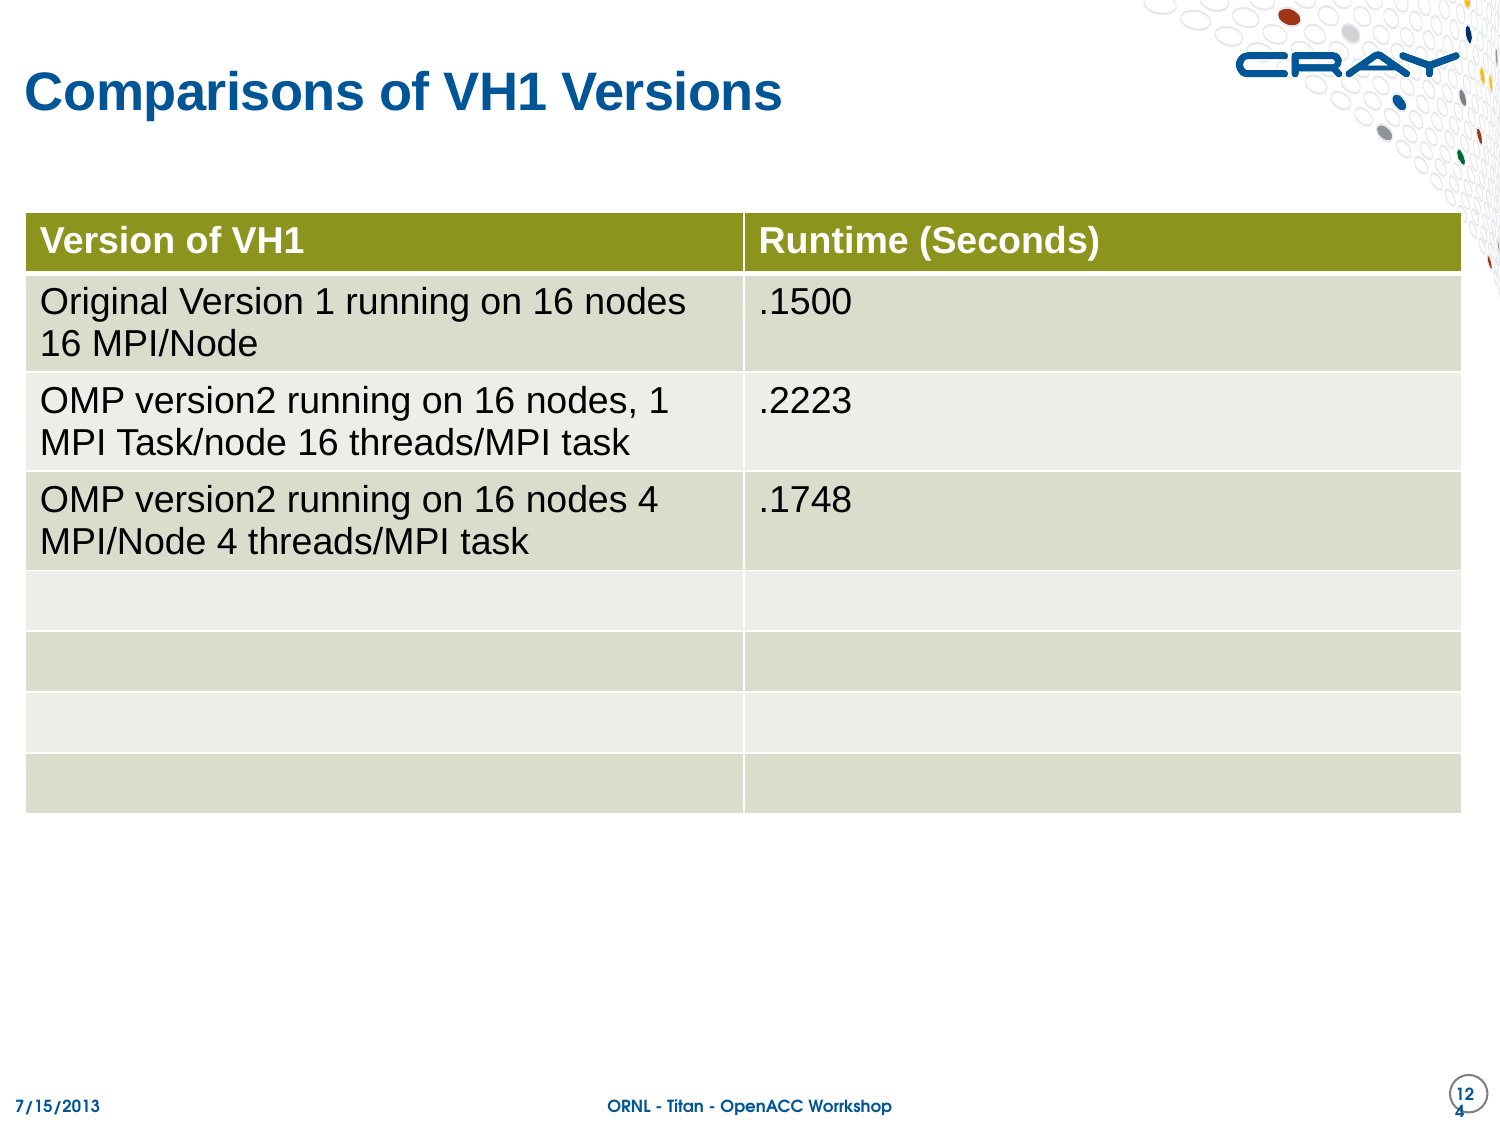

# Comparisons of VH1 Versions
| Version of VH1 | Runtime (Seconds) |
| --- | --- |
| Original Version 1 running on 16 nodes 16 MPI/Node | .1500 |
| OMP version2 running on 16 nodes, 1 MPI Task/node 16 threads/MPI task | .2223 |
| OMP version2 running on 16 nodes 4 MPI/Node 4 threads/MPI task | .1748 |
|  |  |
|  |  |
|  |  |
|  |  |
124
7/15/2013
ORNL - Titan - OpenACC Worrkshop